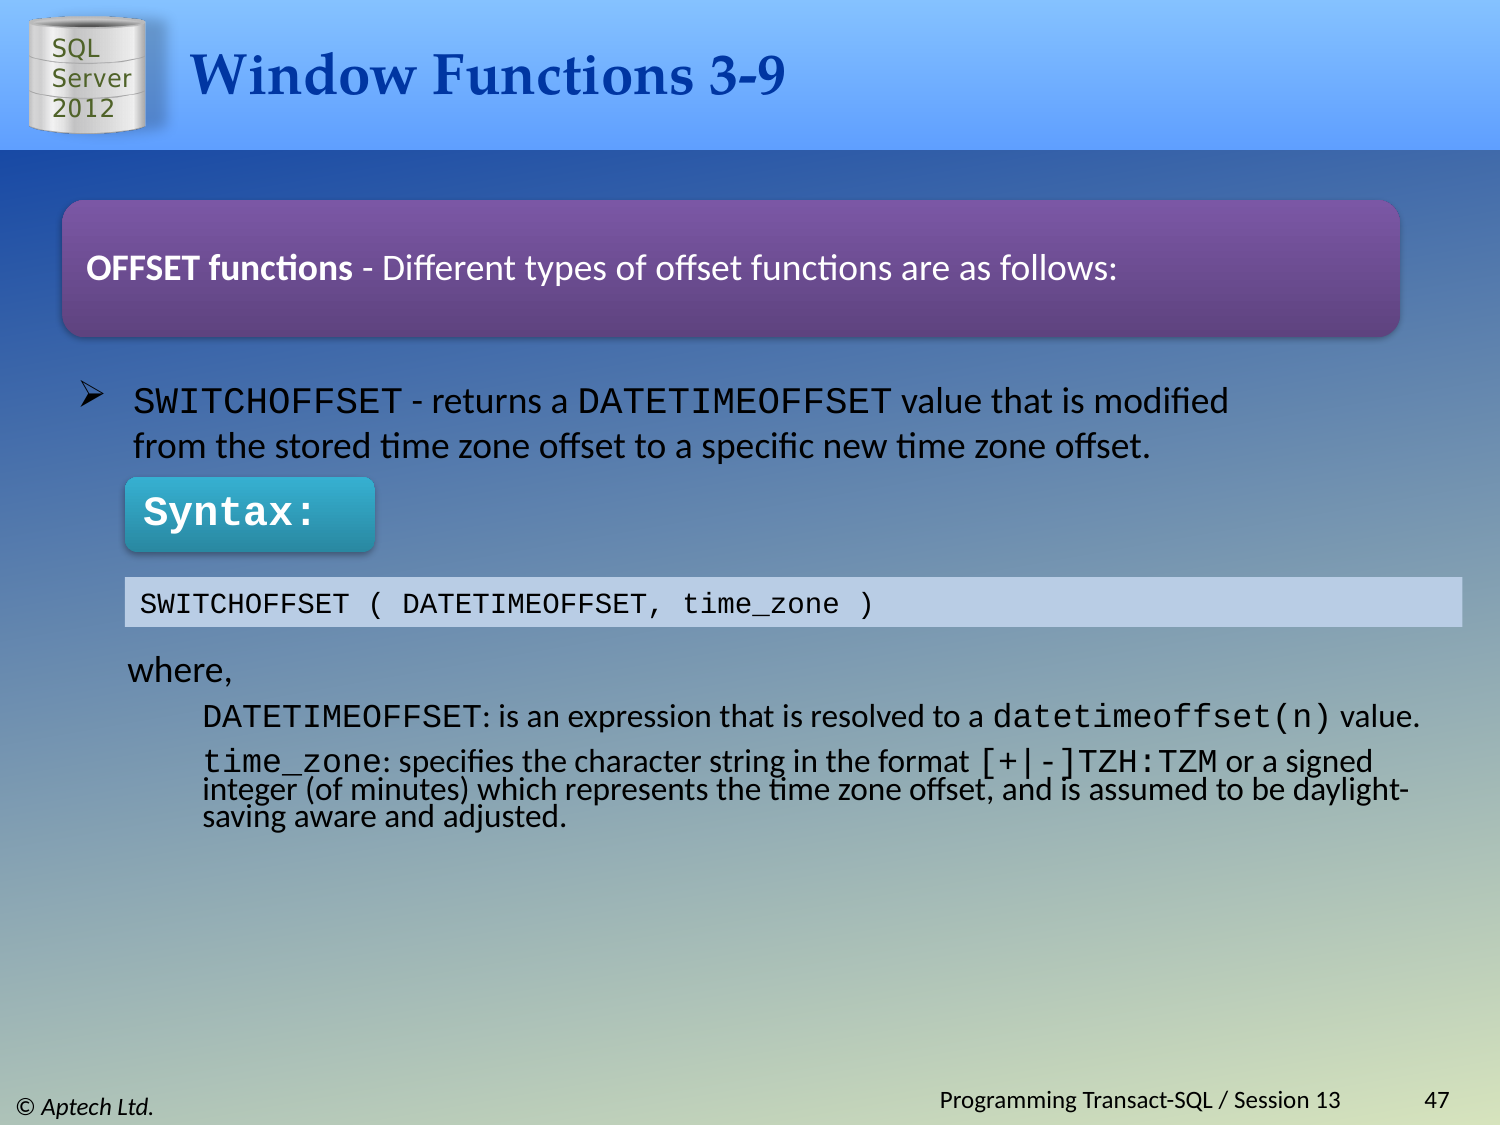

# Window Functions 3-9

OFFSET functions - Different types of offset functions are as follows:
SWITCHOFFSET - returns a DATETIMEOFFSET value that is modified from the stored time zone offset to a specific new time zone offset.
Syntax:
SWITCHOFFSET ( DATETIMEOFFSET, time_zone )
where,
DATETIMEOFFSET: is an expression that is resolved to a datetimeoffset(n) value.
time_zone: specifies the character string in the format [+|-]TZH:TZM or a signed integer (of minutes) which represents the time zone offset, and is assumed to be daylight-saving aware and adjusted.
Programming Transact-SQL / Session 13
47